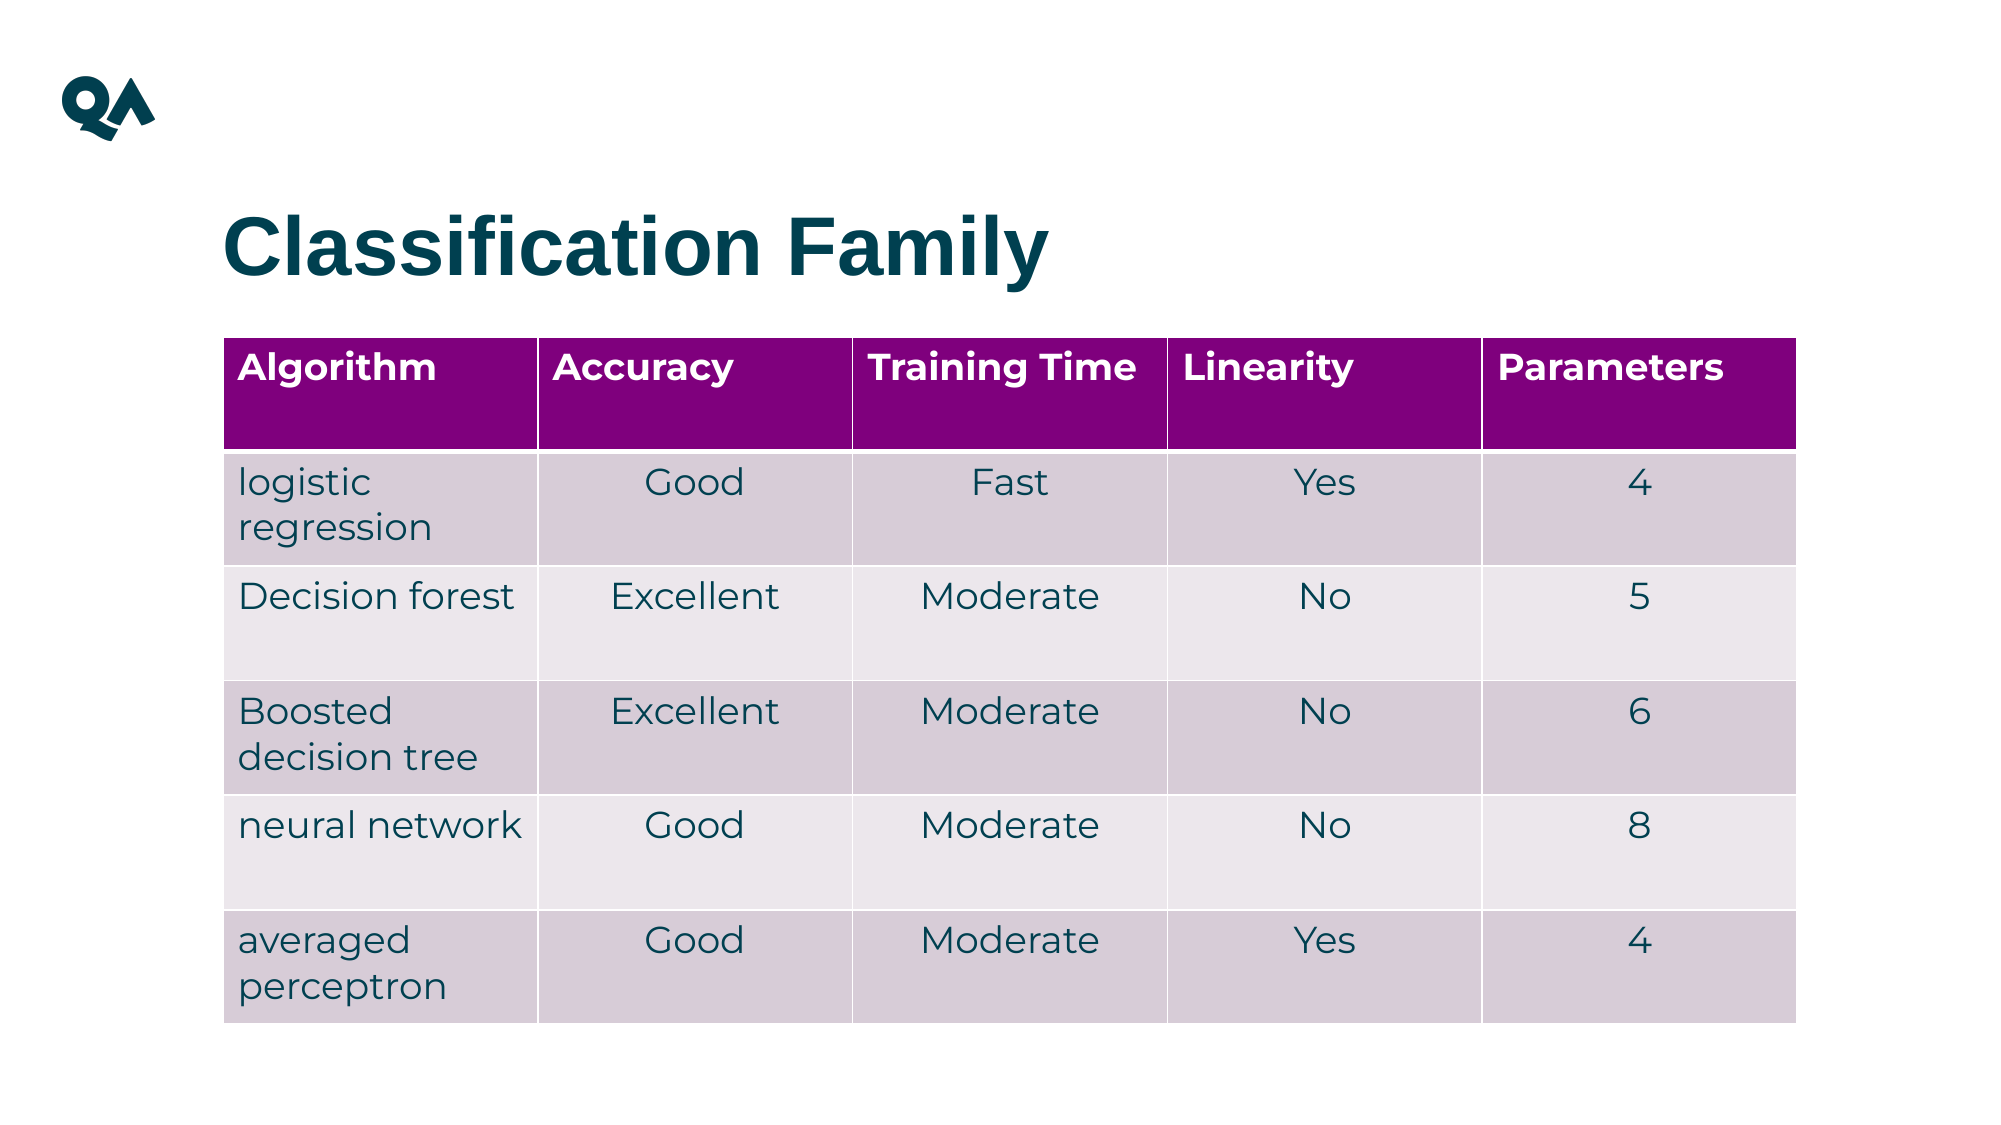

Classification Family
| Algorithm | Accuracy | Training Time | Linearity | Parameters |
| --- | --- | --- | --- | --- |
| logistic regression | Good | Fast | Yes | 4 |
| Decision forest | Excellent | Moderate | No | 5 |
| Boosted decision tree | Excellent | Moderate | No | 6 |
| neural network | Good | Moderate | No | 8 |
| averaged perceptron | Good | Moderate | Yes | 4 |